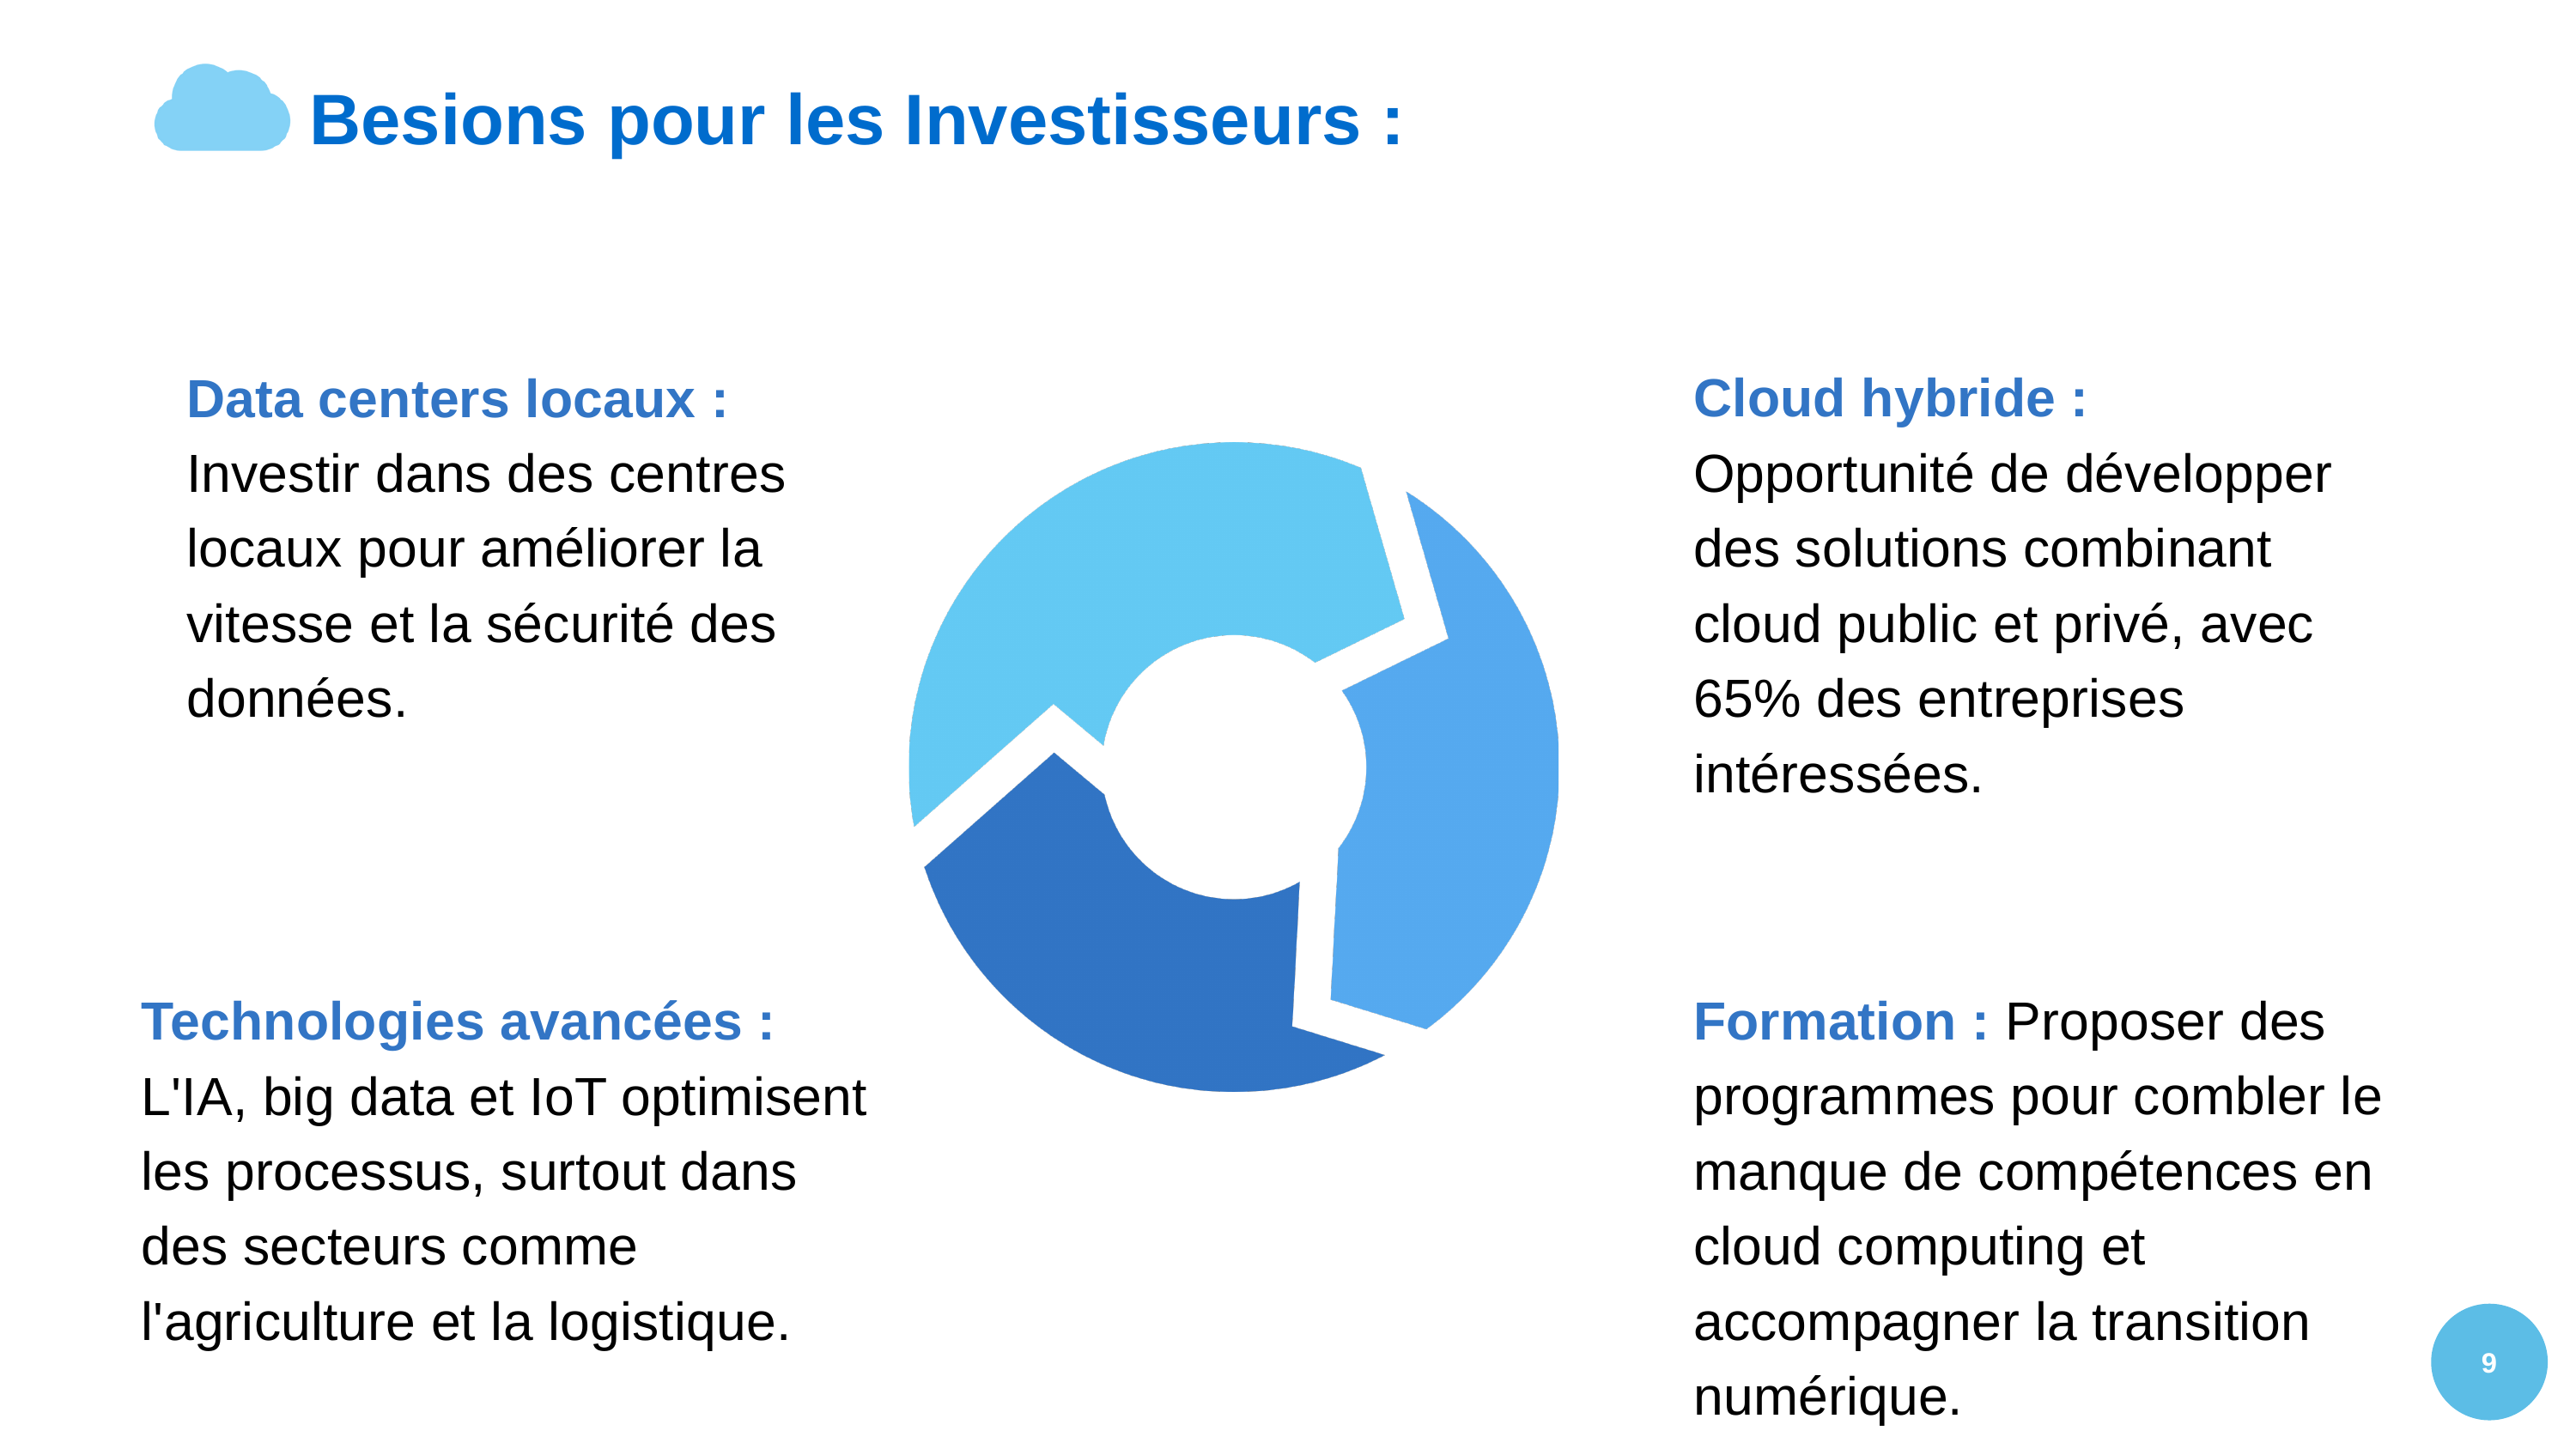

Besions pour les Investisseurs :
12
Data centers locaux : Investir dans des centres locaux pour améliorer la vitesse et la sécurité des données.
Cloud hybride : Opportunité de développer des solutions combinant cloud public et privé, avec 65% des entreprises intéressées.

Technologies avancées : L'IA, big data et IoT optimisent les processus, surtout dans des secteurs comme l'agriculture et la logistique.
Formation : Proposer des programmes pour combler le manque de compétences en cloud computing et accompagner la transition numérique.

9